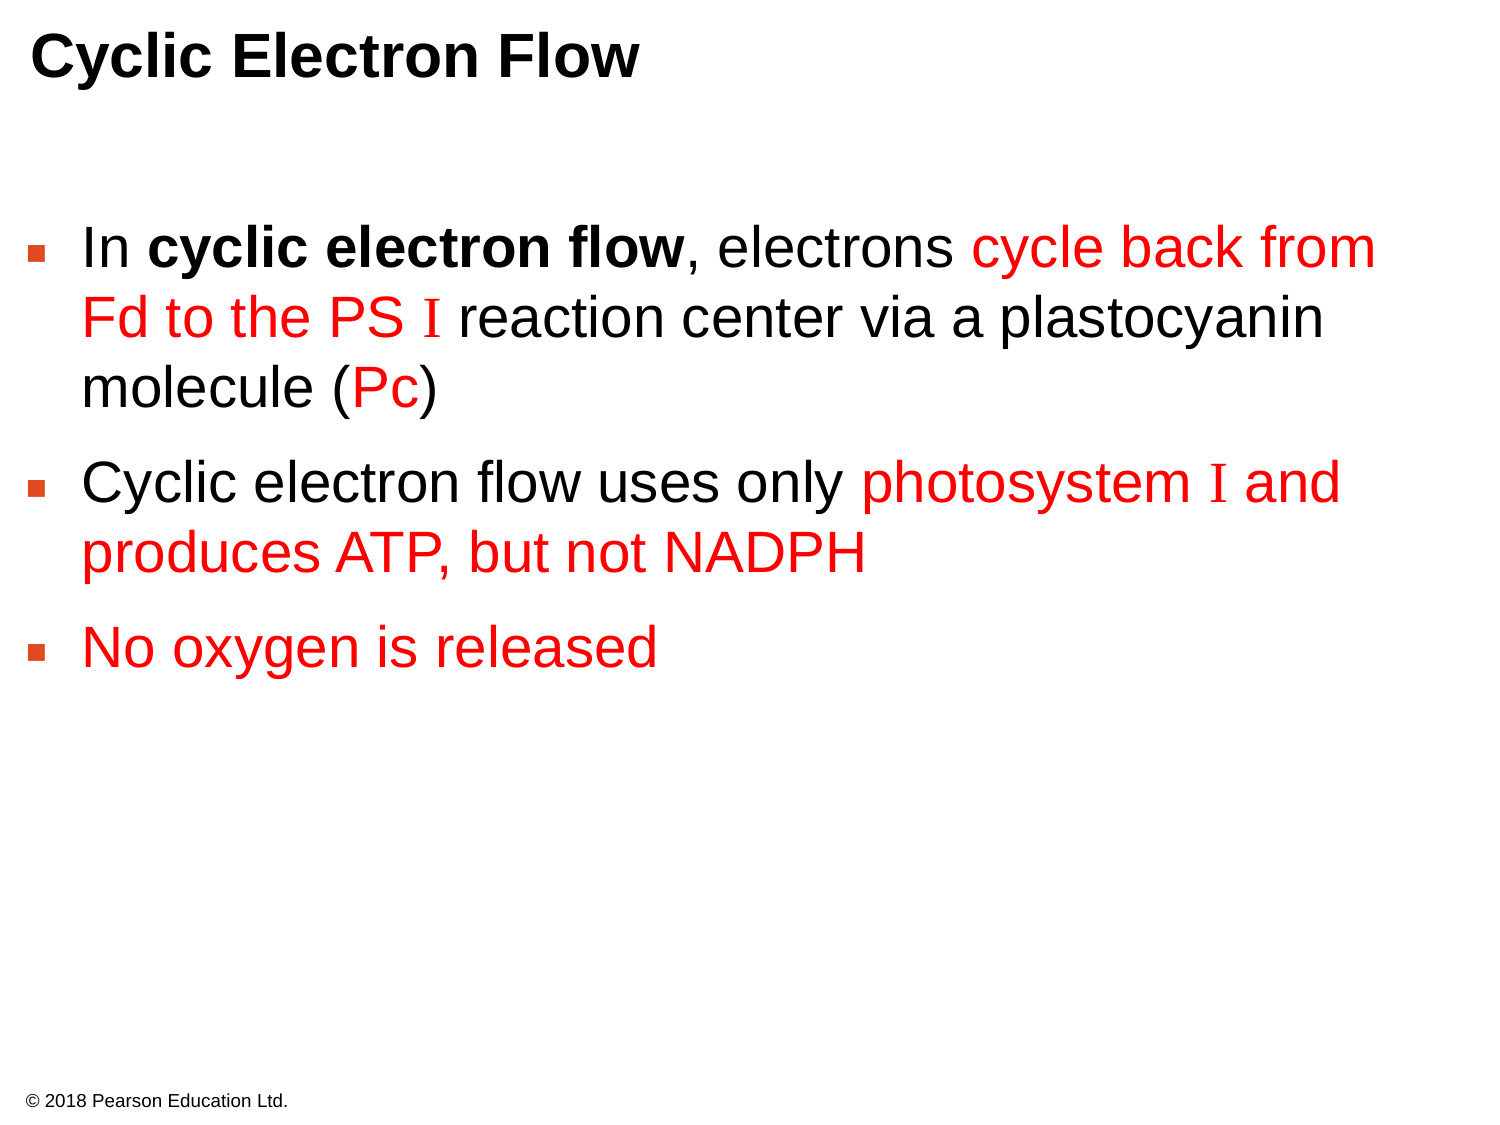

# Cyclic Electron Flow
In cyclic electron flow, electrons cycle back from Fd to the PS I reaction center via a plastocyanin molecule (Pc)
Cyclic electron flow uses only photosystem I and produces ATP, but not NADPH
No oxygen is released
© 2018 Pearson Education Ltd.